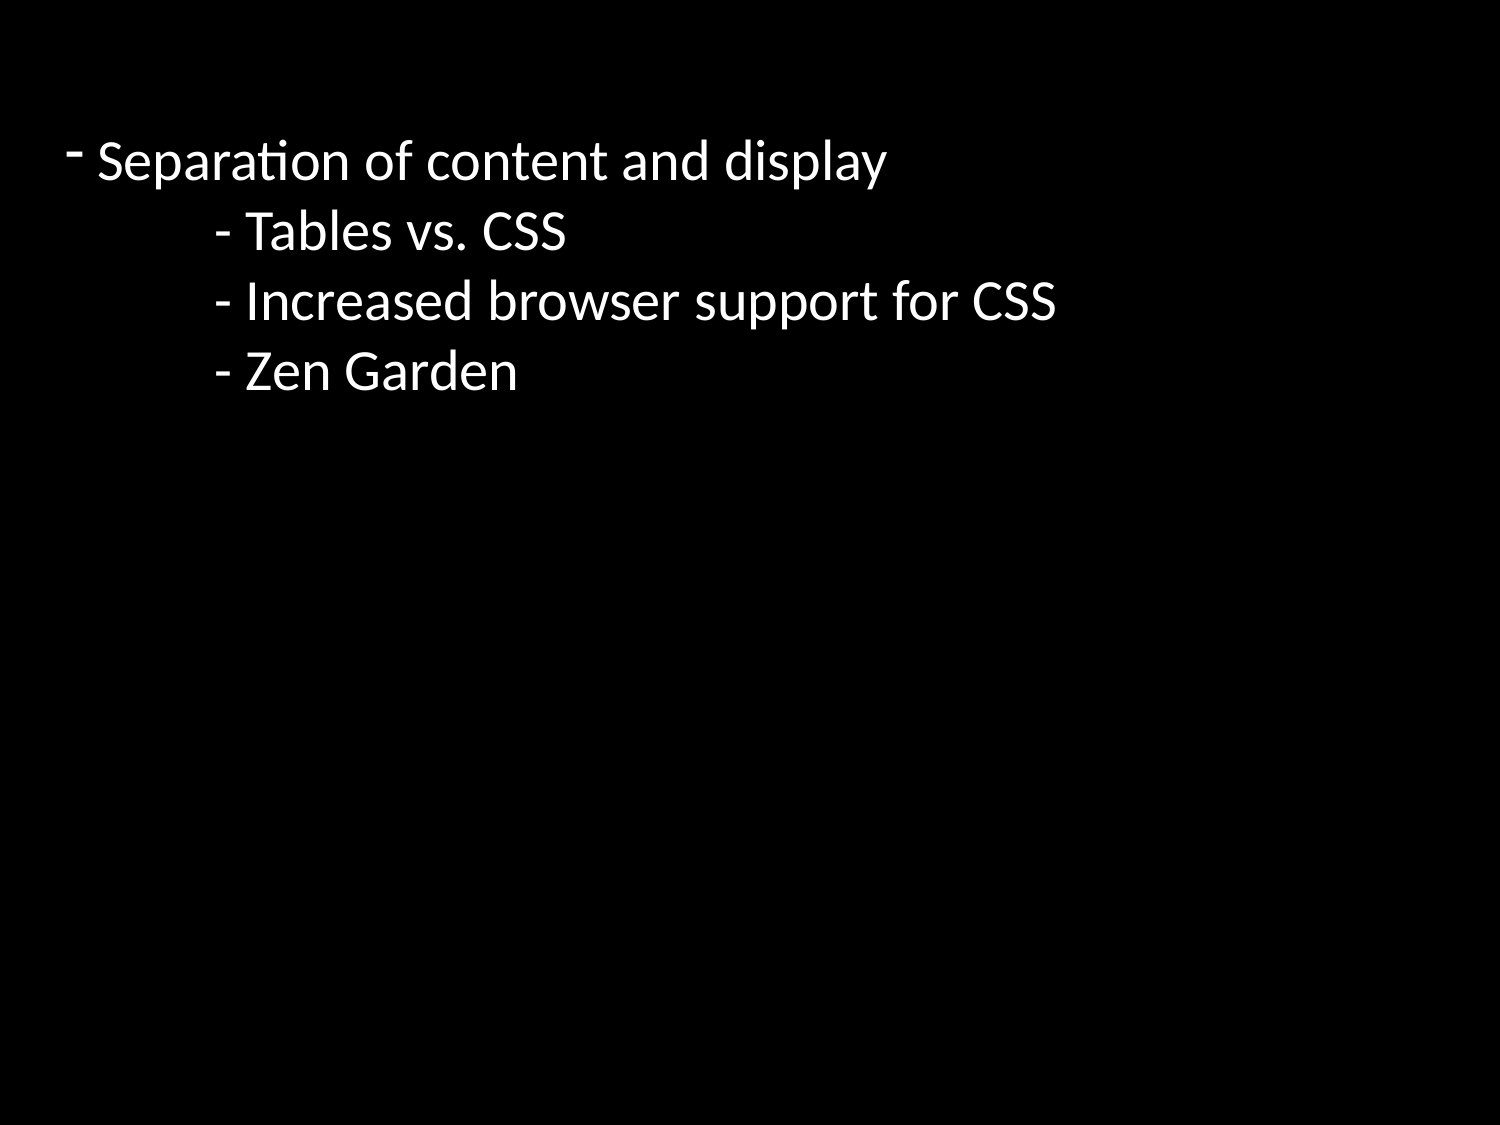

Separation of content and display
	- Tables vs. CSS
	- Increased browser support for CSS
	- Zen Garden